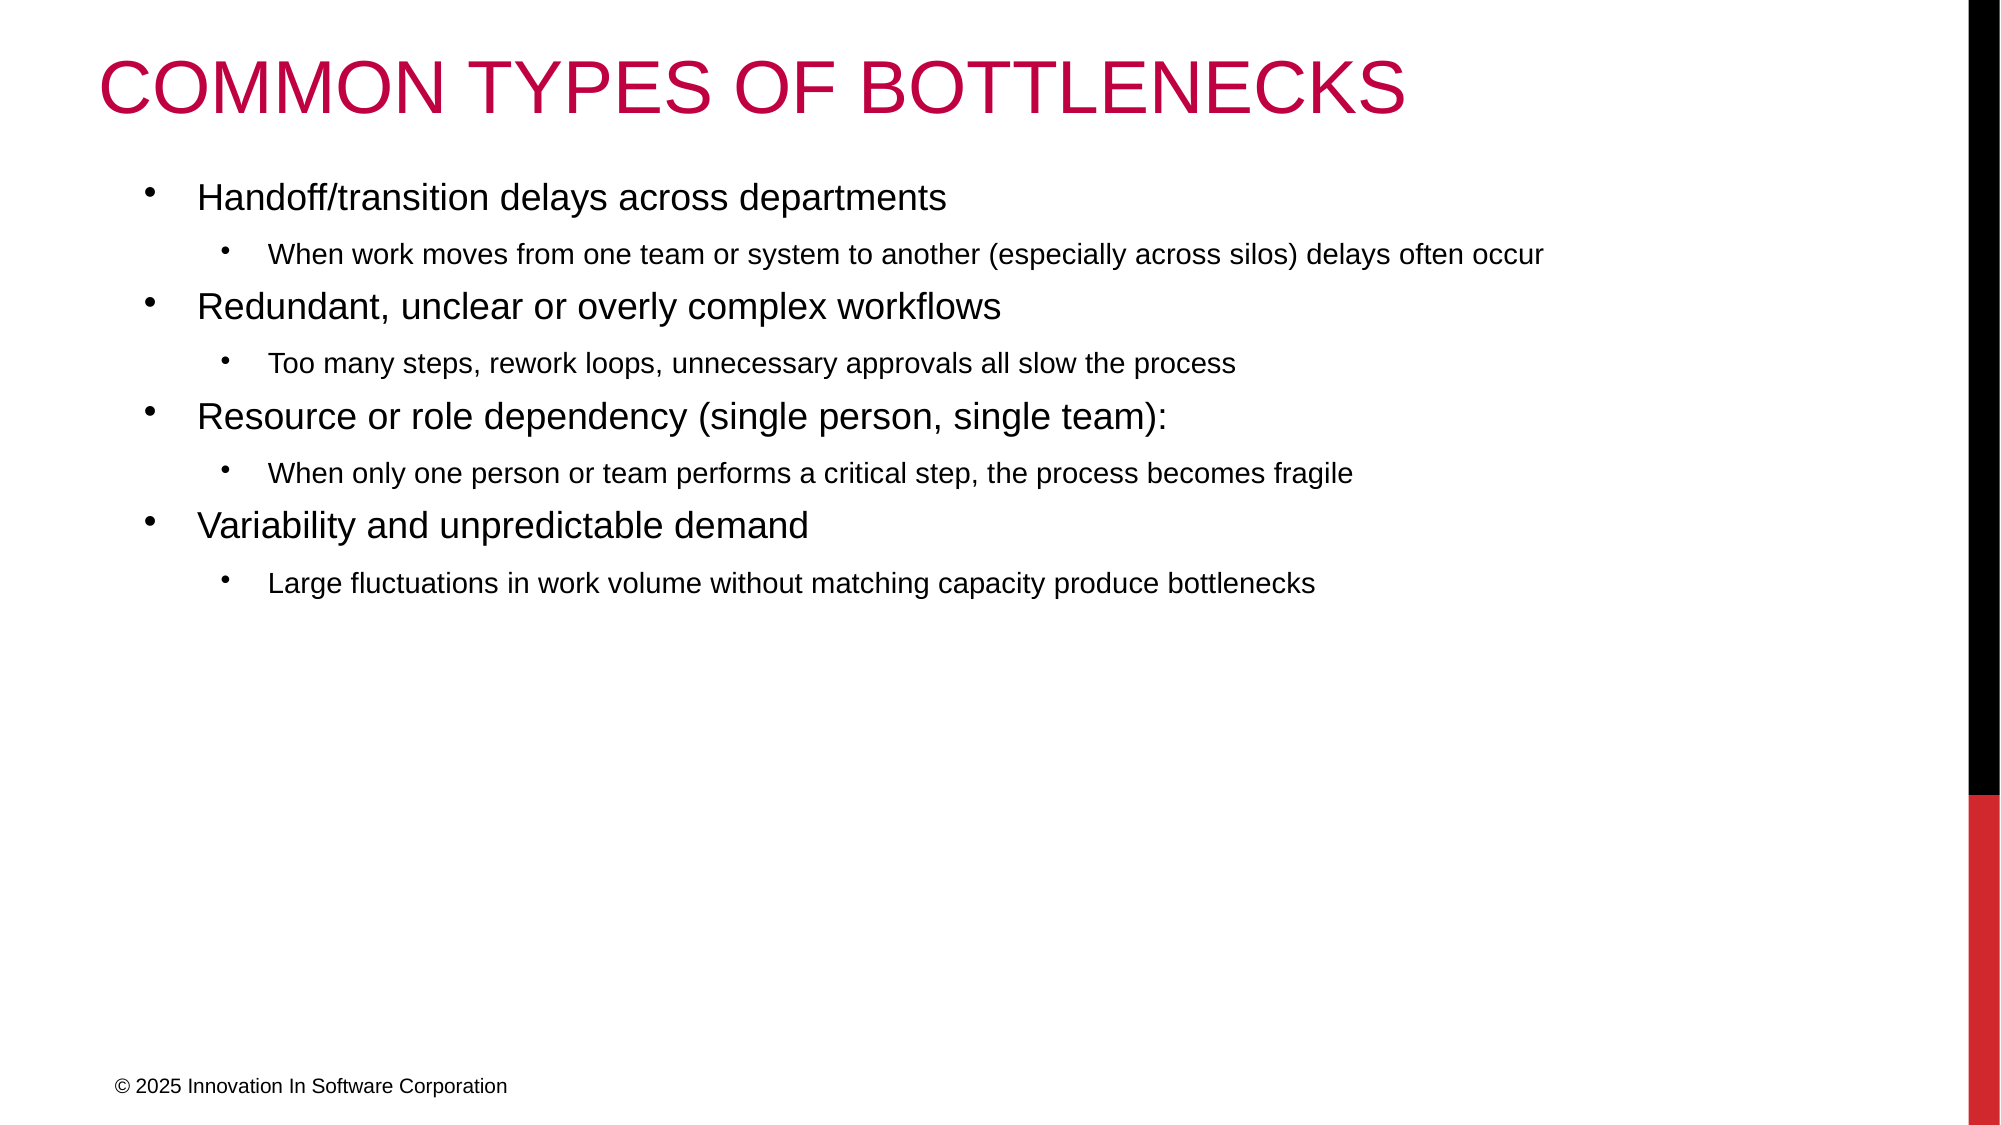

# Common Types of Bottlenecks
Handoff/transition delays across departments
When work moves from one team or system to another (especially across silos) delays often occur
Redundant, unclear or overly complex workflows
Too many steps, rework loops, unnecessary approvals all slow the process
Resource or role dependency (single person, single team):
When only one person or team performs a critical step, the process becomes fragile
Variability and unpredictable demand
Large fluctuations in work volume without matching capacity produce bottlenecks

© 2025 Innovation In Software Corporation